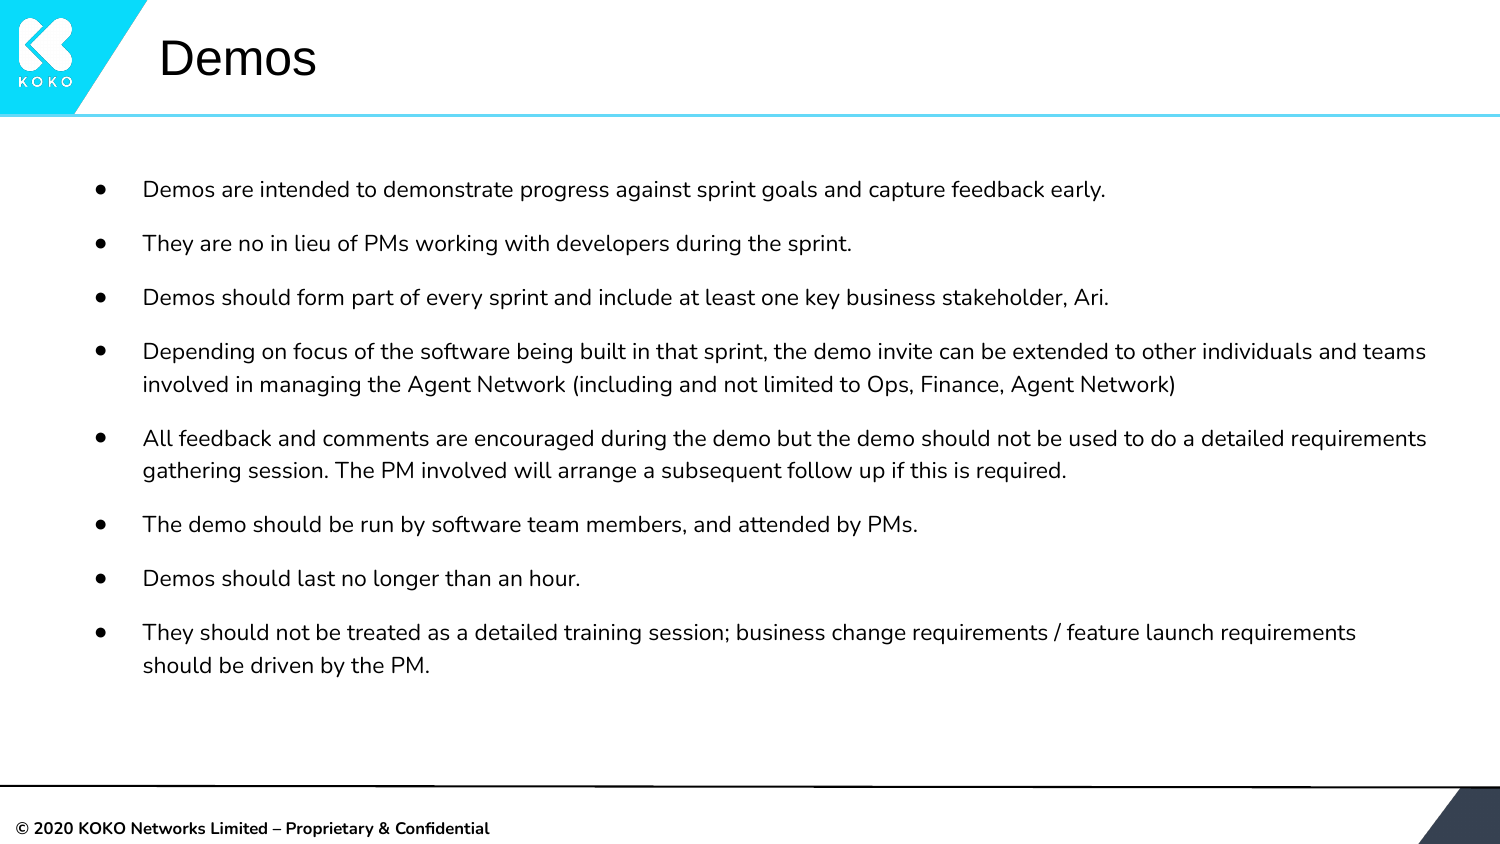

# Demos
Demos are intended to demonstrate progress against sprint goals and capture feedback early.
They are no in lieu of PMs working with developers during the sprint.
Demos should form part of every sprint and include at least one key business stakeholder, Ari.
Depending on focus of the software being built in that sprint, the demo invite can be extended to other individuals and teams involved in managing the Agent Network (including and not limited to Ops, Finance, Agent Network)
All feedback and comments are encouraged during the demo but the demo should not be used to do a detailed requirements gathering session. The PM involved will arrange a subsequent follow up if this is required.
The demo should be run by software team members, and attended by PMs.
Demos should last no longer than an hour.
They should not be treated as a detailed training session; business change requirements / feature launch requirements should be driven by the PM.